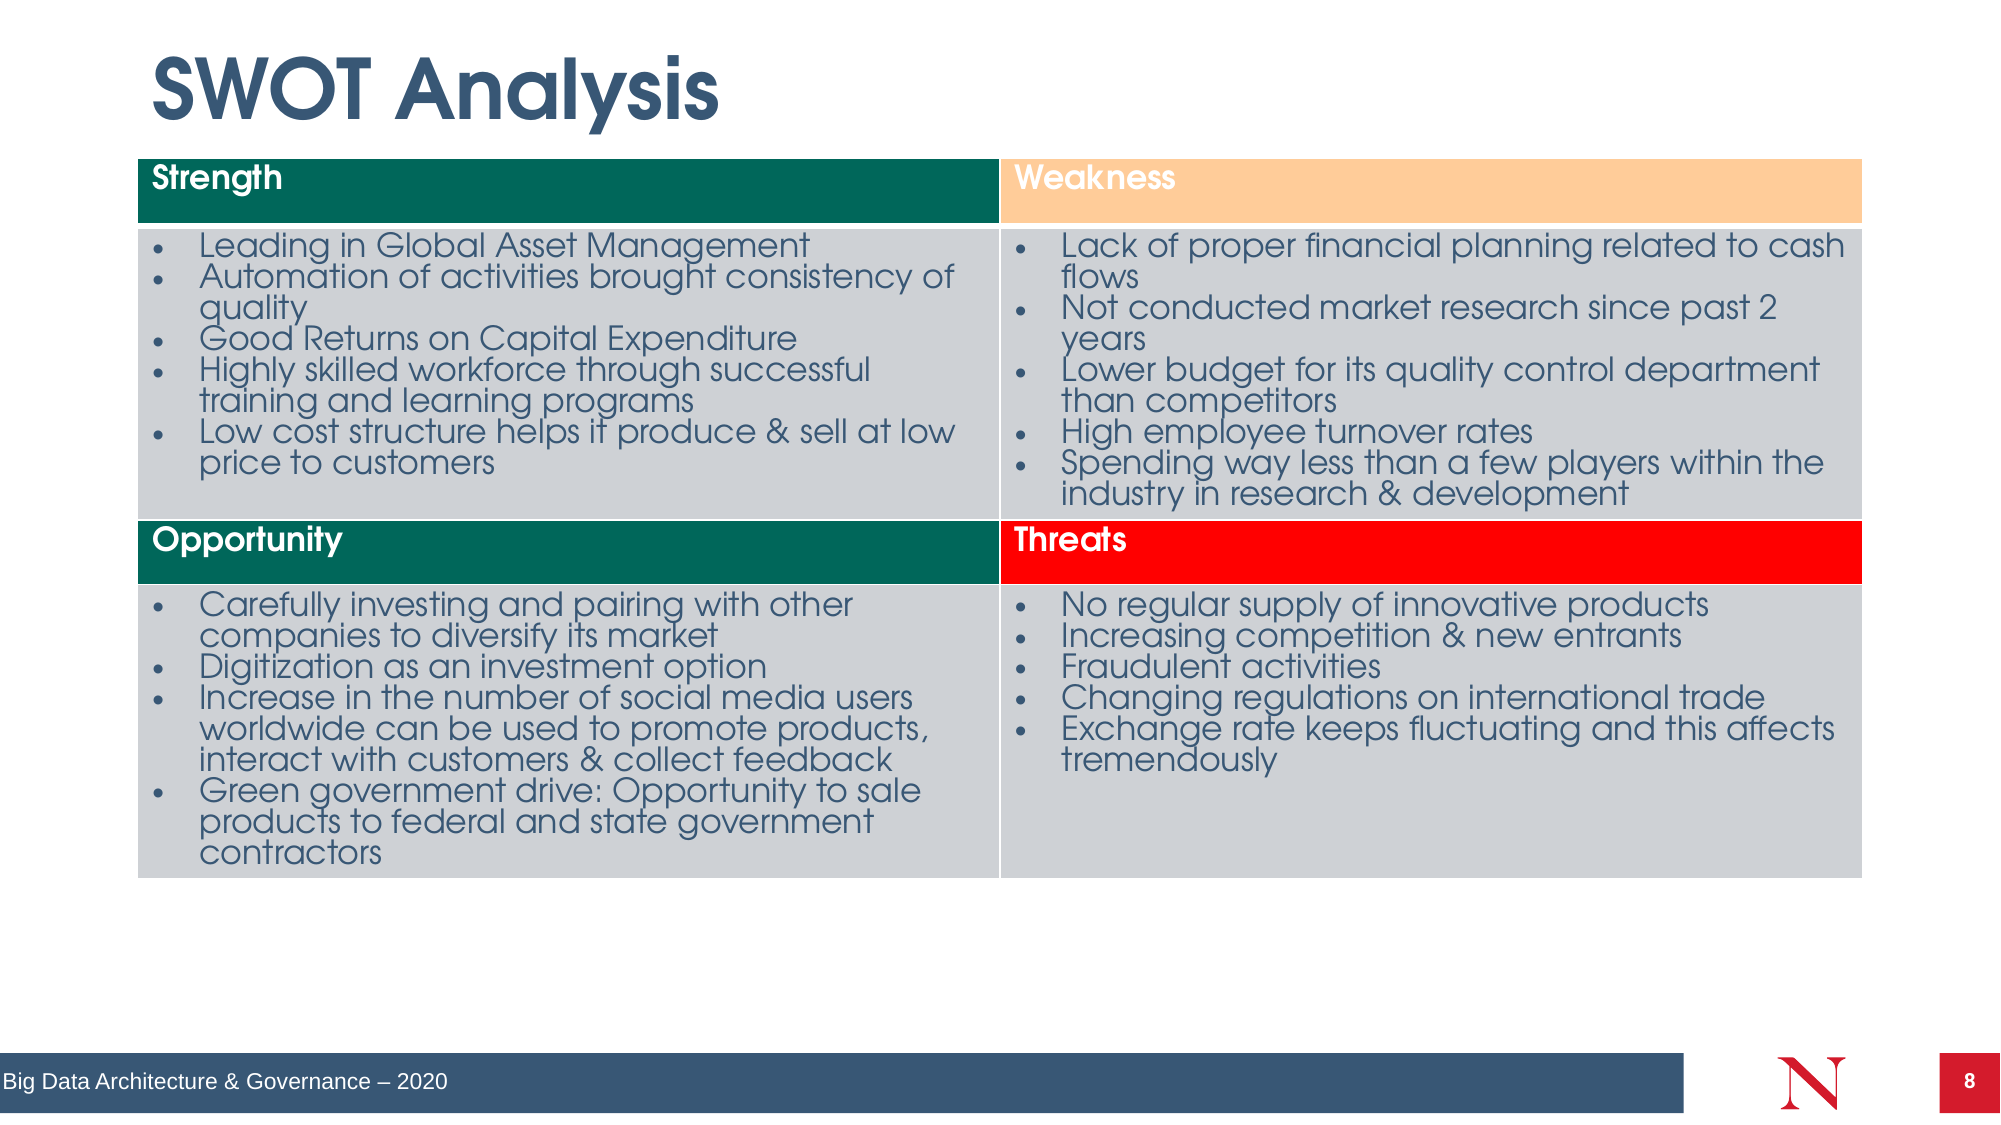

# SWOT Analysis
| Strength | Weakness |
| --- | --- |
| Leading in Global Asset Management Automation of activities brought consistency of quality Good Returns on Capital Expenditure Highly skilled workforce through successful training and learning programs Low cost structure helps it produce & sell at low price to customers | Lack of proper financial planning related to cash flows Not conducted market research since past 2 years Lower budget for its quality control department than competitors High employee turnover rates Spending way less than a few players within the industry in research & development |
| Opportunity | Threats |
| Carefully investing and pairing with other companies to diversify its market Digitization as an investment option Increase in the number of social media users worldwide can be used to promote products, interact with customers & collect feedback Green government drive: Opportunity to sale products to federal and state government contractors | No regular supply of innovative products Increasing competition & new entrants Fraudulent activities Changing regulations on international trade Exchange rate keeps fluctuating and this affects tremendously |